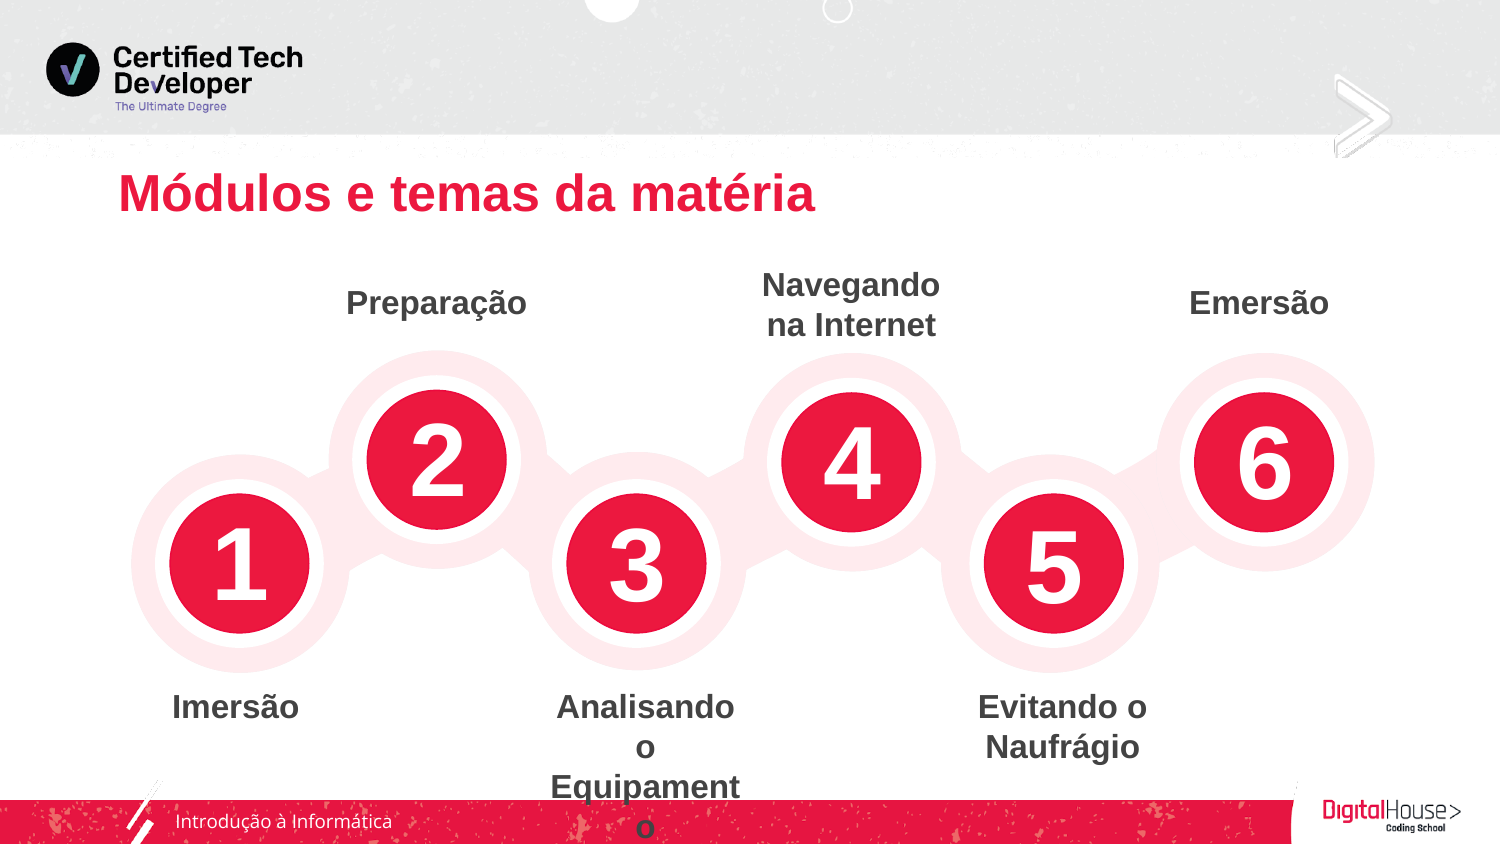

# Módulos e temas da matéria
Navegando na Internet

Preparação

Emersão

2
2

4
4
4
6

1
1
3
3
5
5

Imersão
Analisando o Equipamento

Evitando o Naufrágio